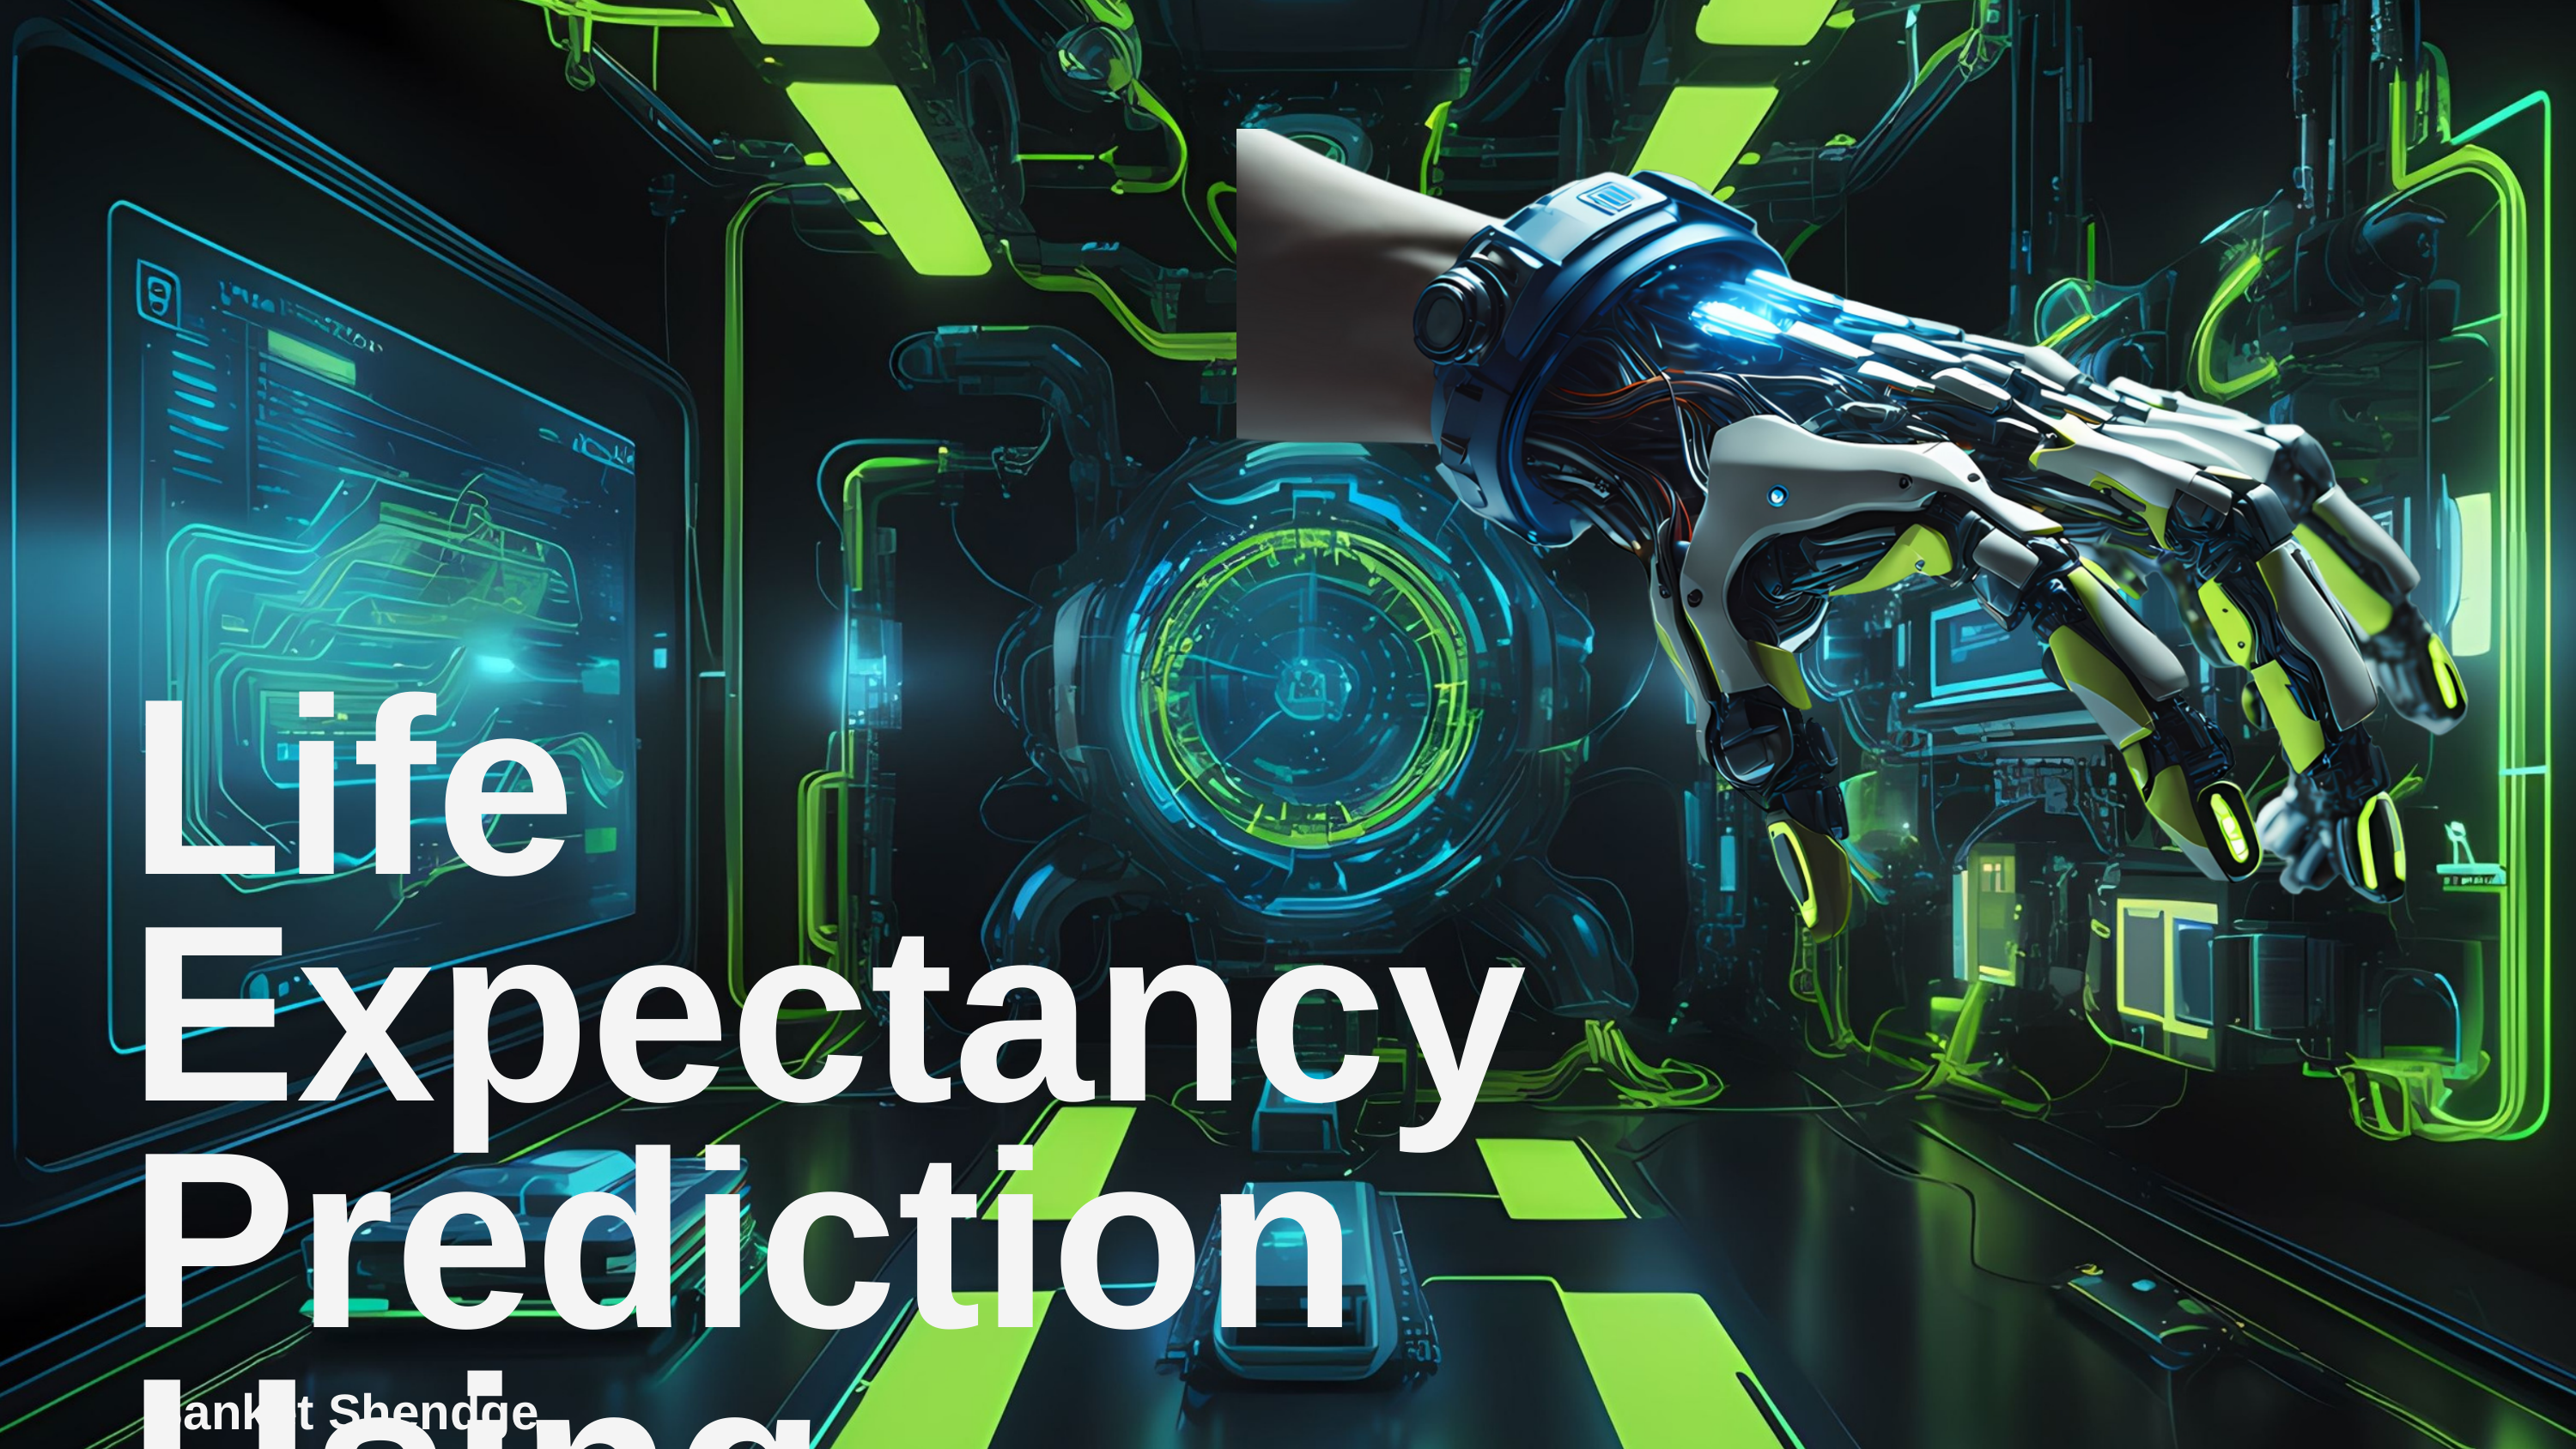

Life Expectancy Prediction Using Machine Learning

Sanket Shendge